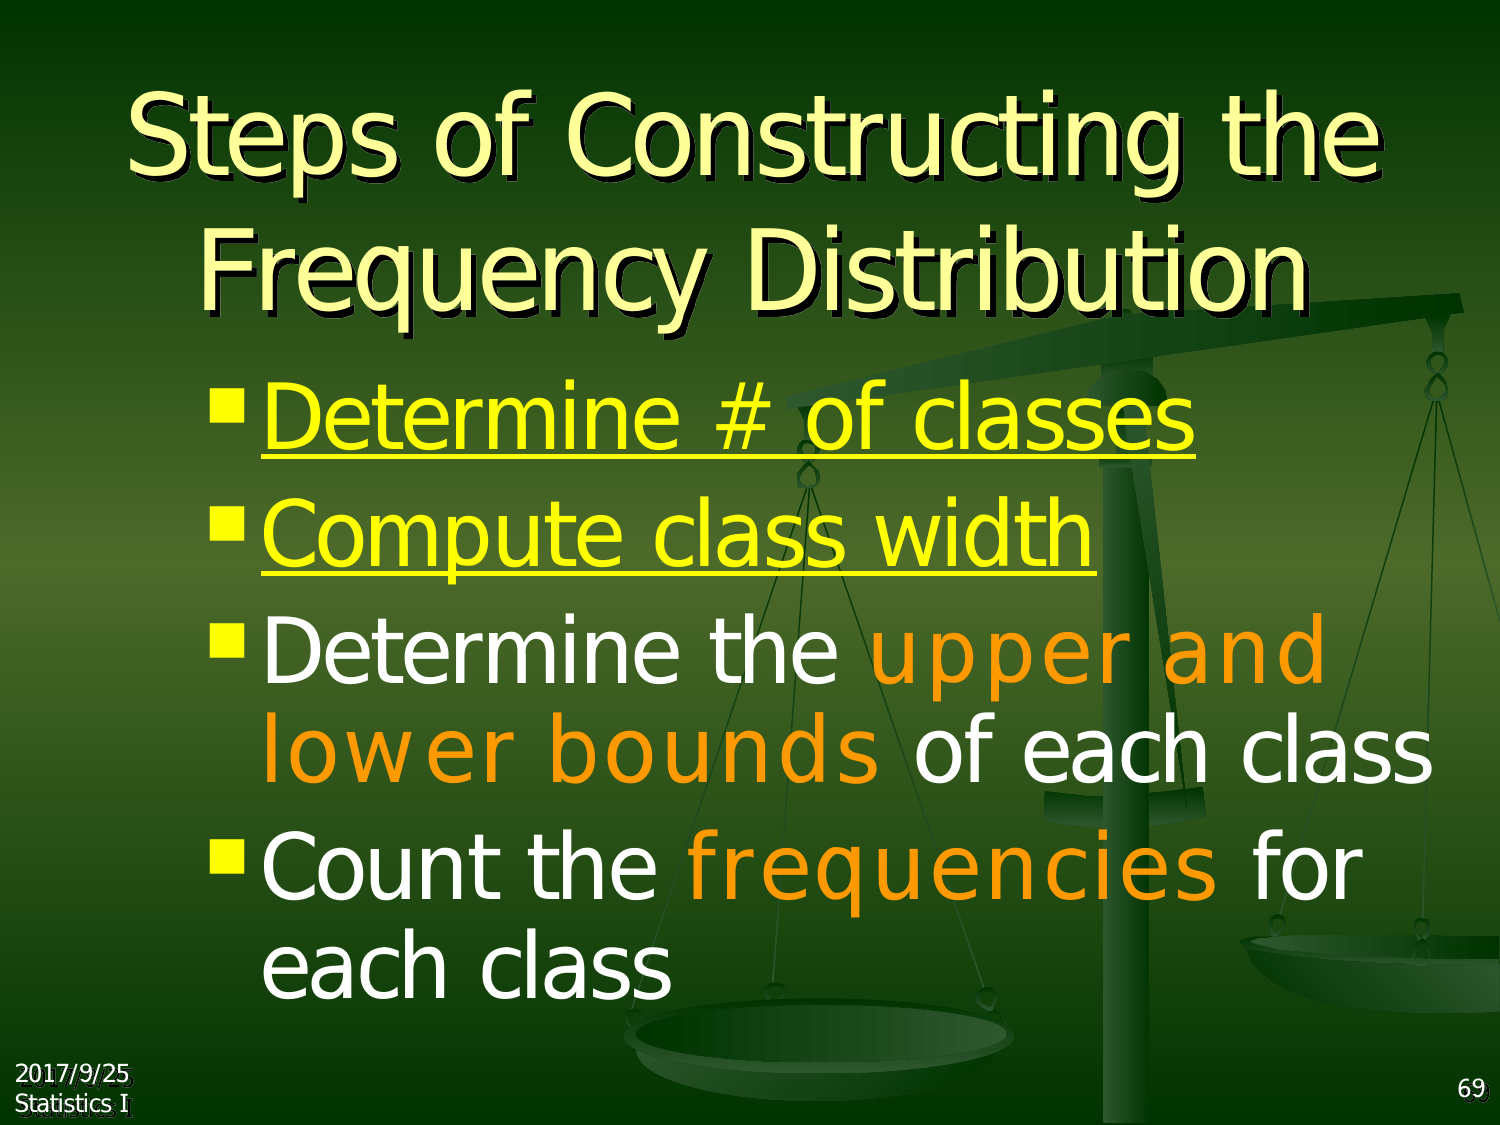

# Steps of Constructing the Frequency Distribution
Determine # of classes
Compute class width
Determine the upper and lower bounds of each class
Count the frequencies for each class
2017/9/25
Statistics I
69